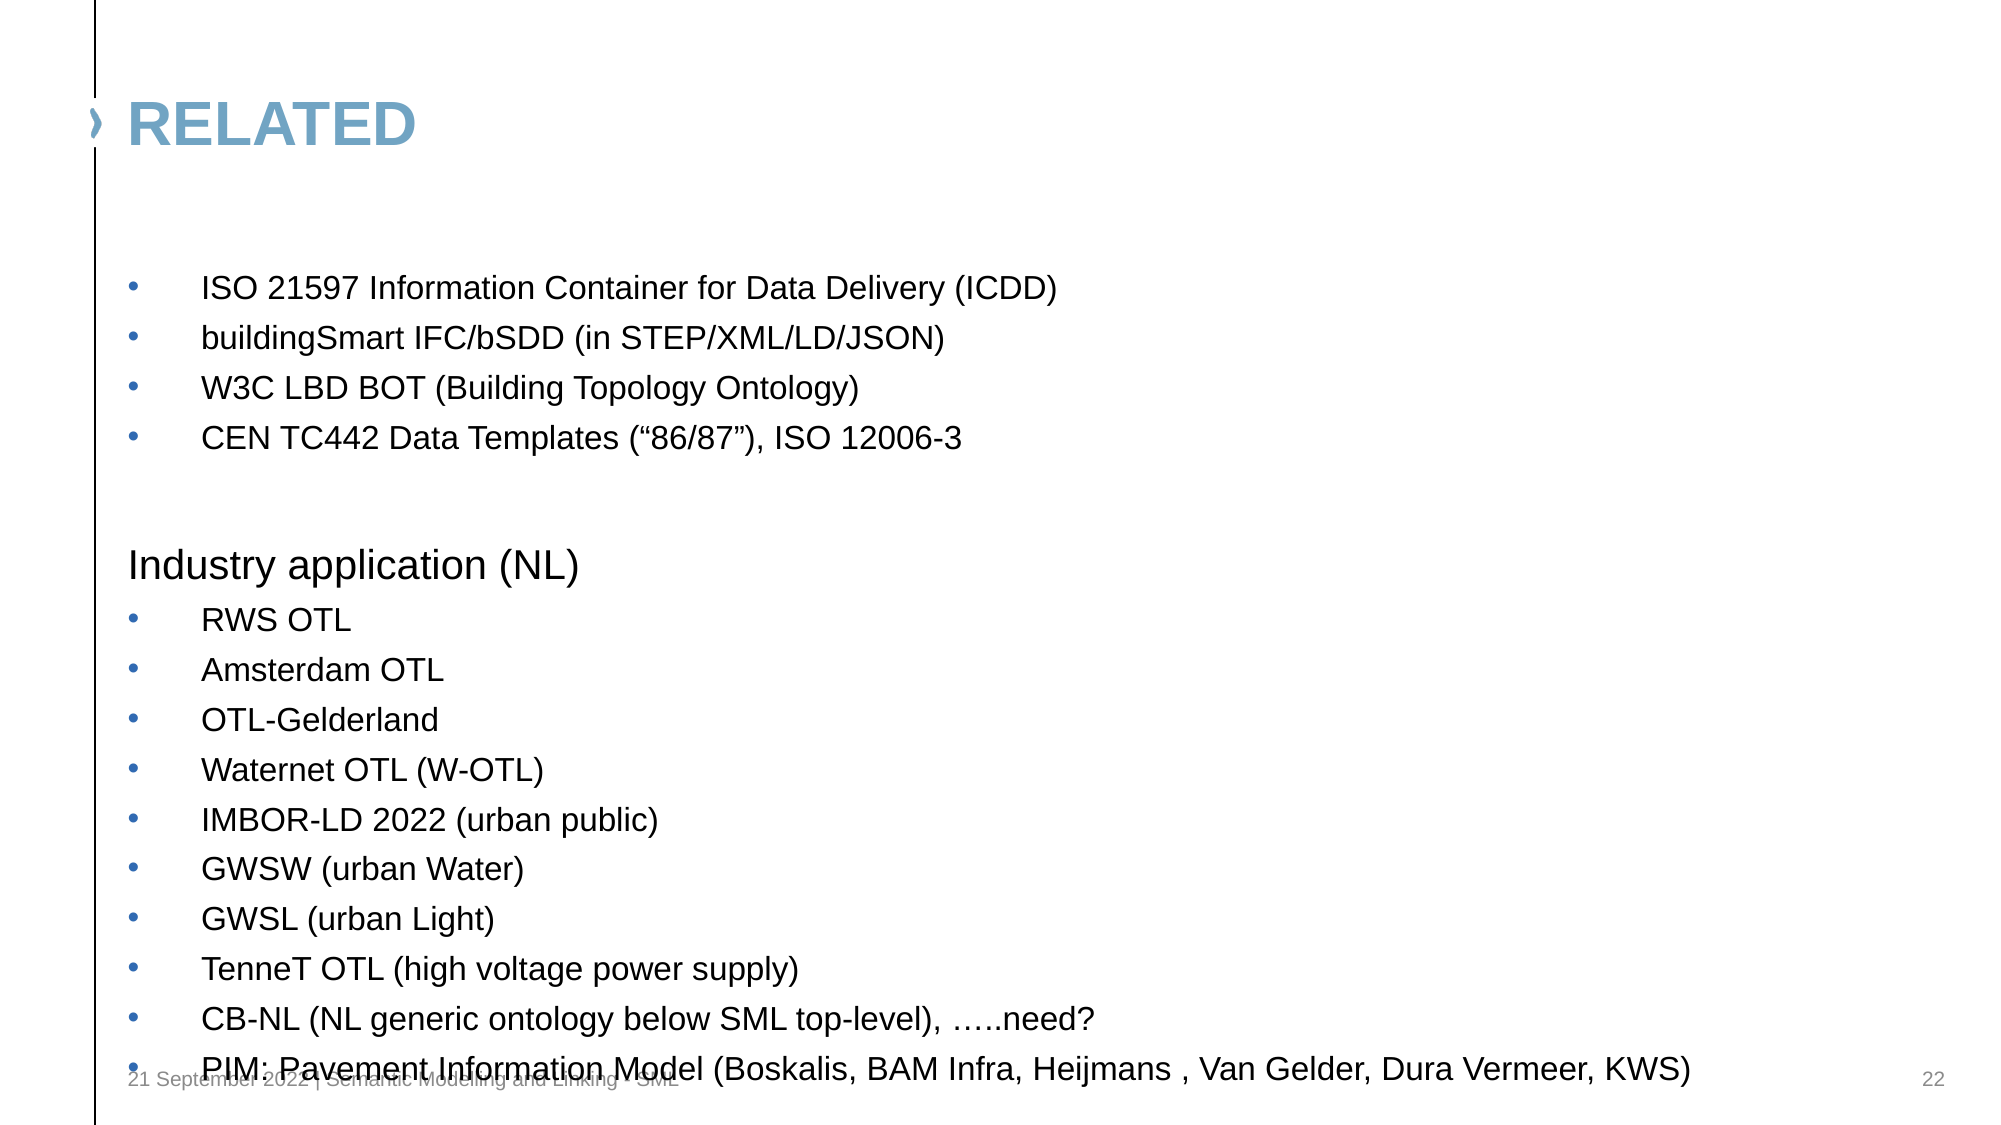

# Related
ISO 21597 Information Container for Data Delivery (ICDD)
buildingSmart IFC/bSDD (in STEP/XML/LD/JSON)
W3C LBD BOT (Building Topology Ontology)
CEN TC442 Data Templates (“86/87”), ISO 12006-3

Industry application (NL)
RWS OTL
Amsterdam OTL
OTL-Gelderland
Waternet OTL (W-OTL)
IMBOR-LD 2022 (urban public)
GWSW (urban Water)
GWSL (urban Light)
TenneT OTL (high voltage power supply)
CB-NL (NL generic ontology below SML top-level), …..need?
PIM: Pavement Information Model (Boskalis, BAM Infra, Heijmans , Van Gelder, Dura Vermeer, KWS)

21 September 2022 | Semantic Modelling and Linking - SML

22